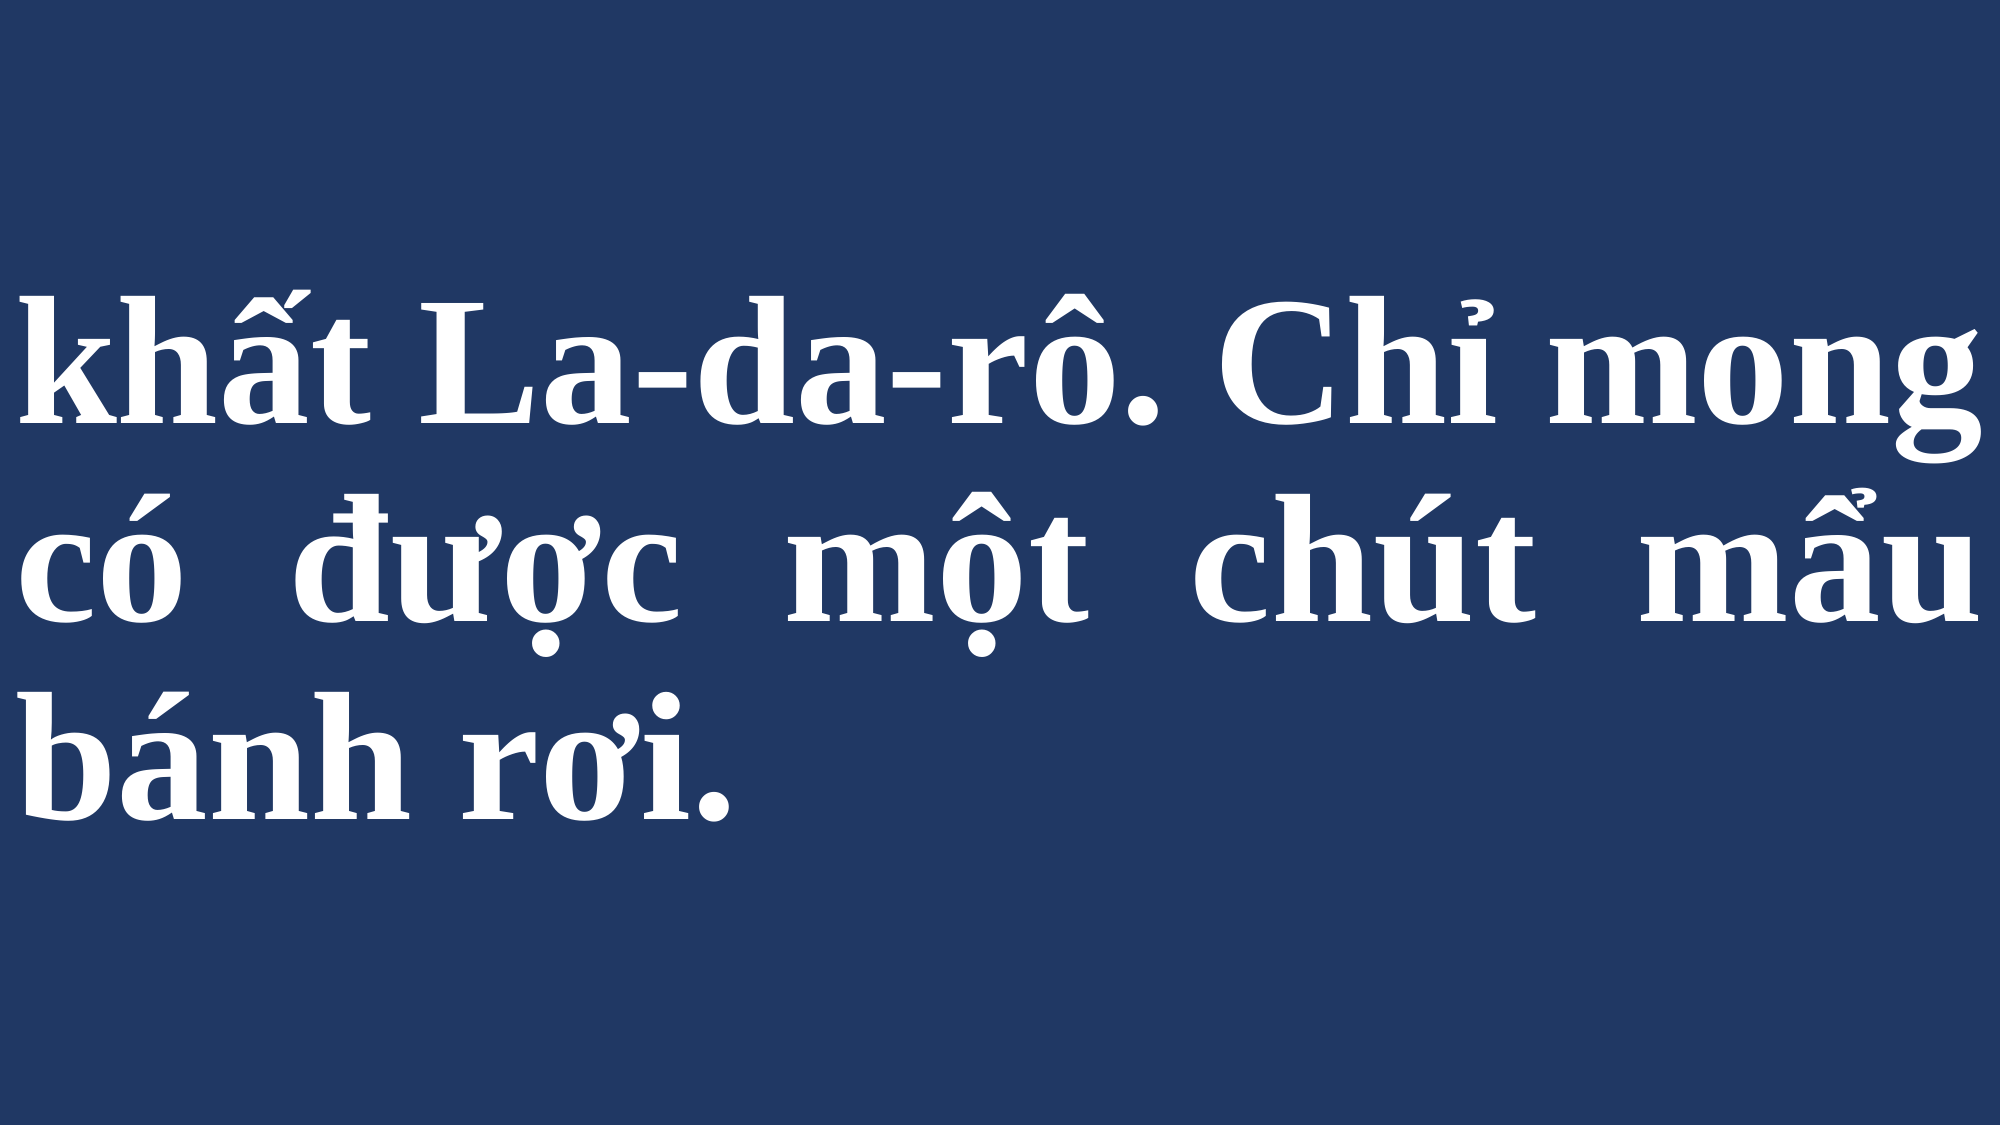

# khất La-da-rô. Chỉ mong có được một chút mẩu bánh rơi.